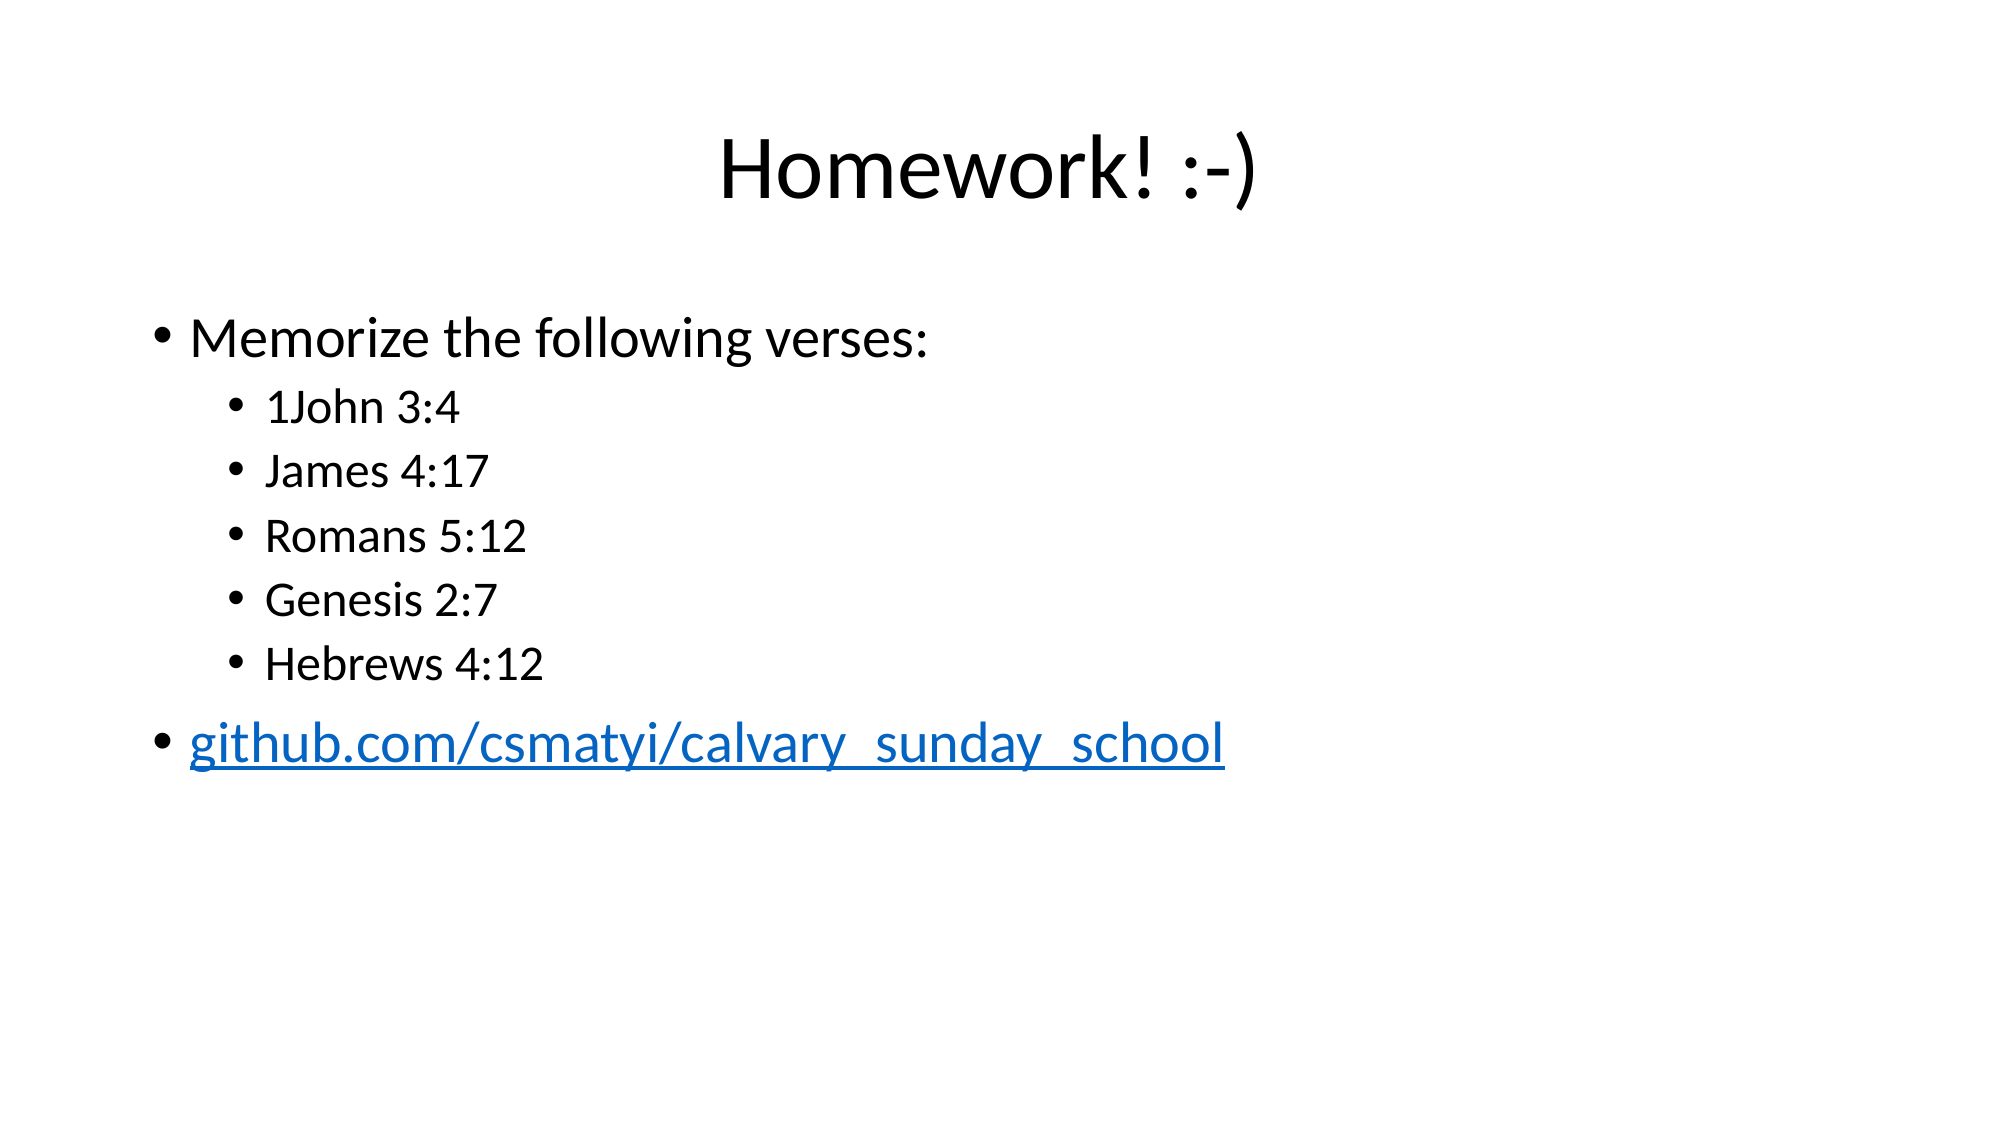

# Homework! :-)
Memorize the following verses:
1John 3:4
James 4:17
Romans 5:12
Genesis 2:7
Hebrews 4:12
github.com/csmatyi/calvary_sunday_school